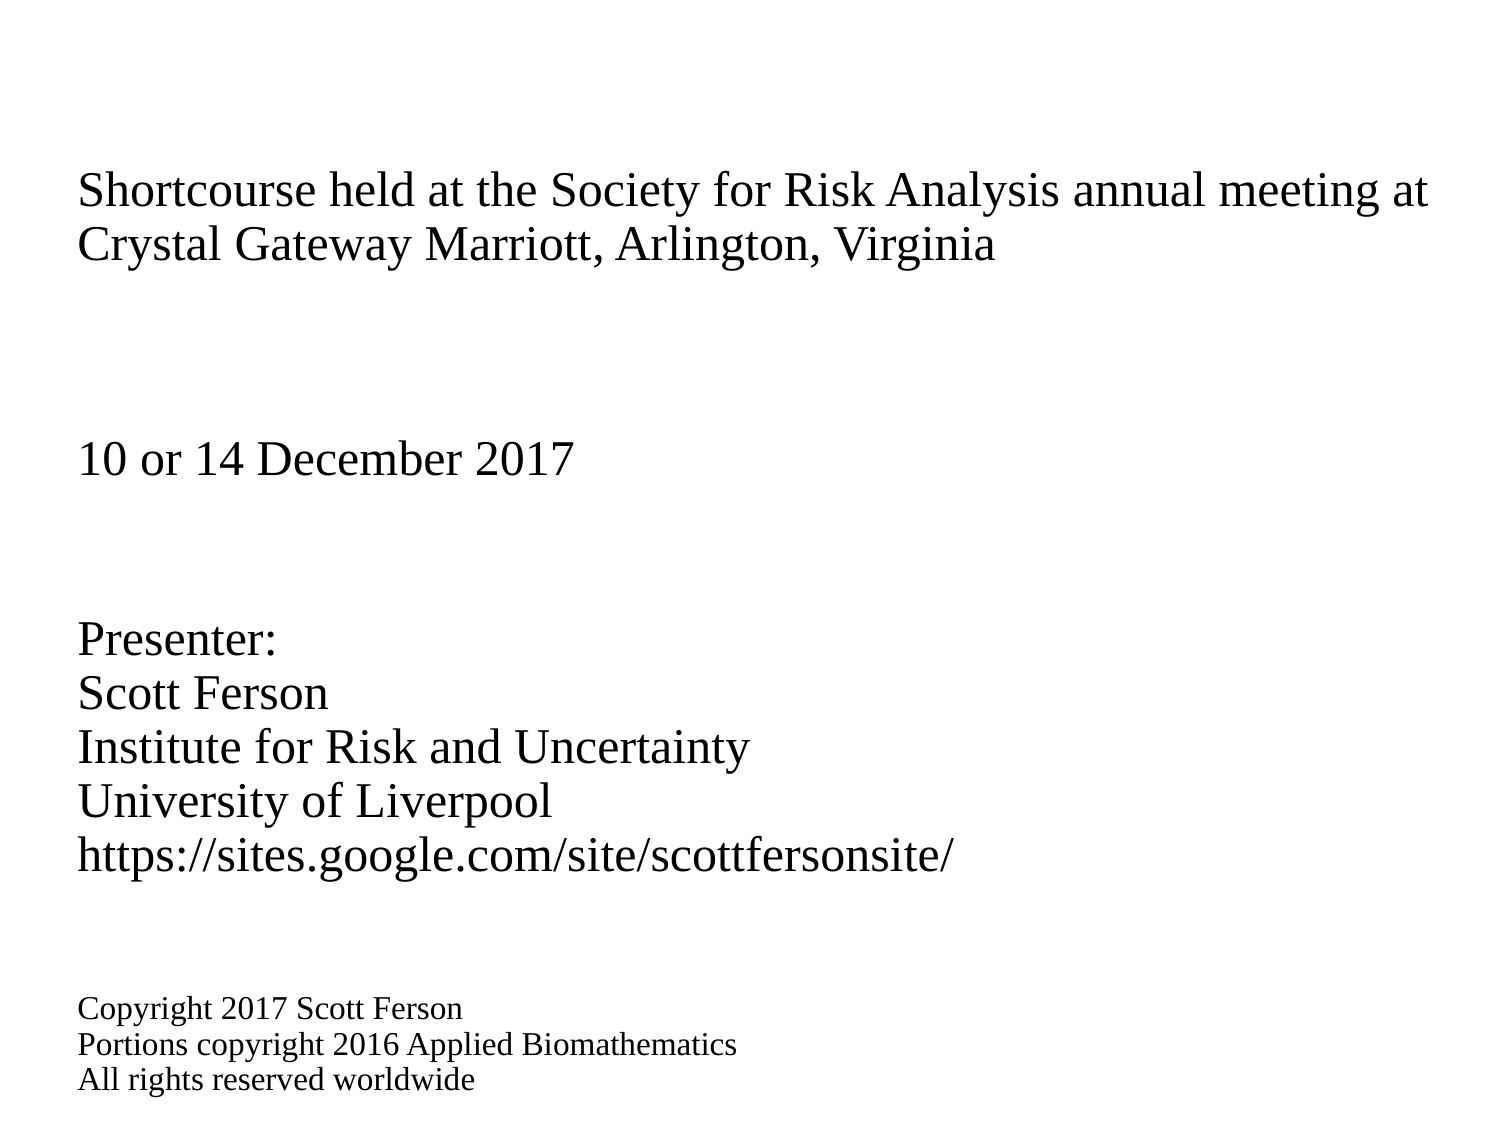

# Shortcourse held at the Society for Risk Analysis annual meeting at Crystal Gateway Marriott, Arlington, Virginia 10 or 14 December 2017    Presenter: Scott Ferson Institute for Risk and Uncertainty University of Liverpool https://sites.google.com/site/scottfersonsite/ Copyright 2017 Scott Ferson Portions copyright 2016 Applied Biomathematics All rights reserved worldwide